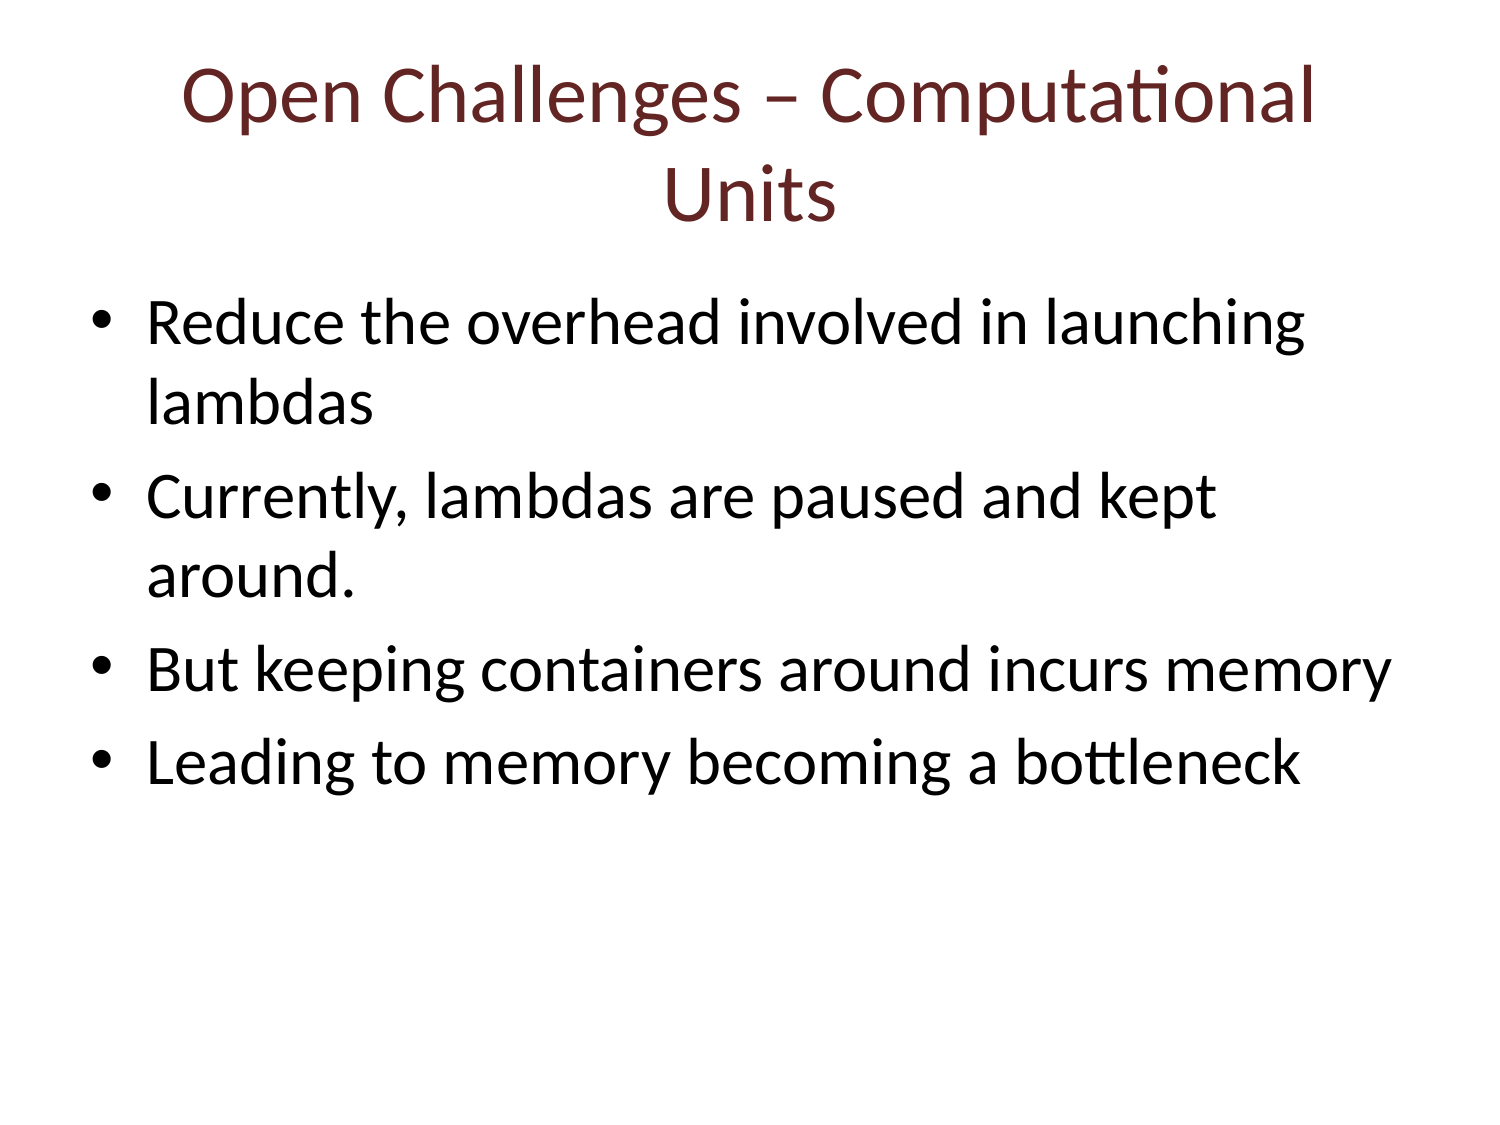

# Open Challenges – Computational Units
Reduce the overhead involved in launching lambdas
Currently, lambdas are paused and kept around.
But keeping containers around incurs memory
Leading to memory becoming a bottleneck